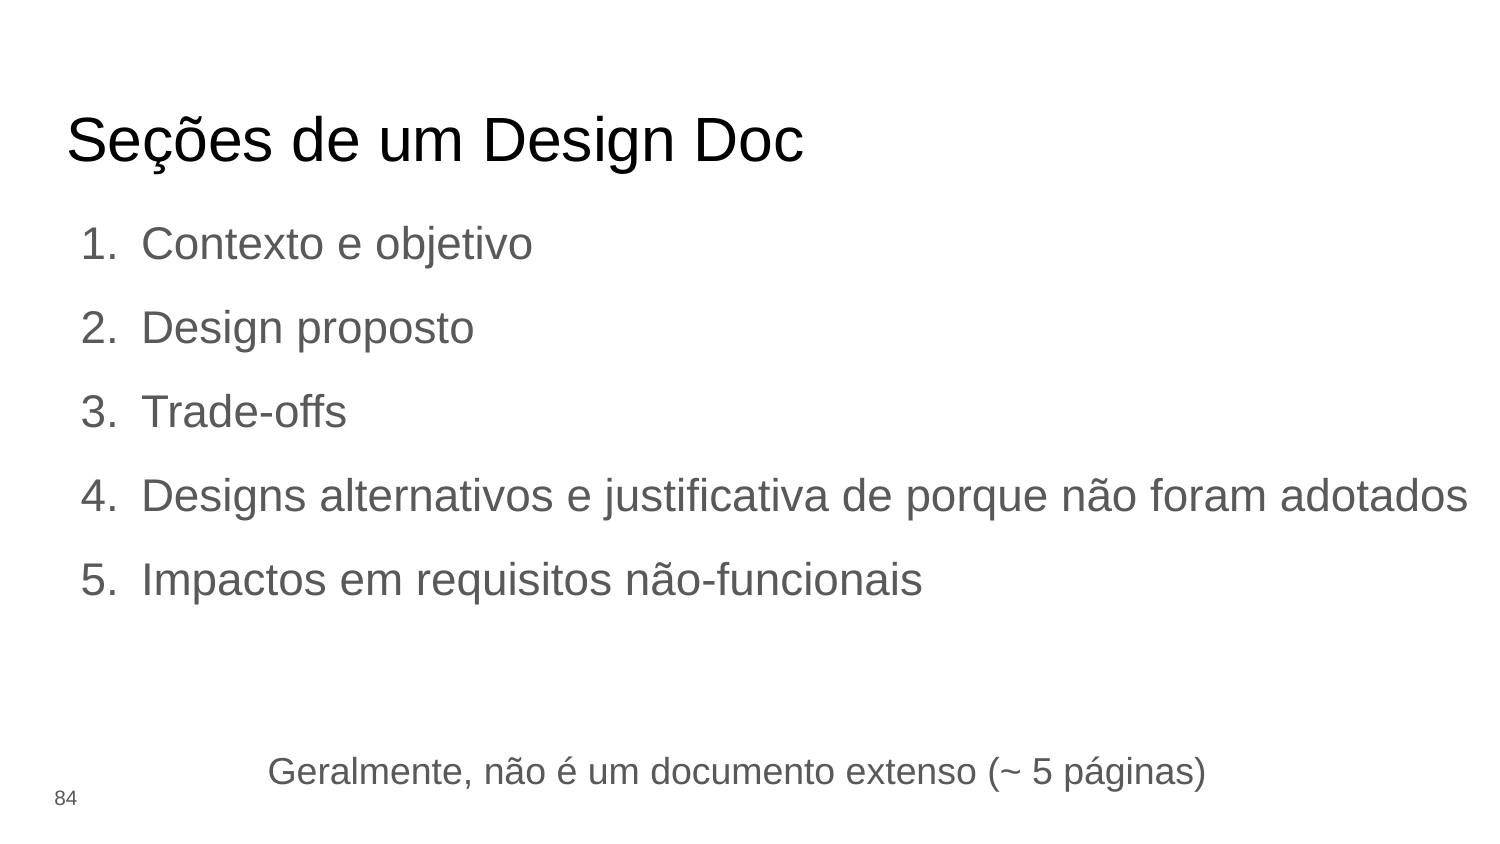

# Seções de um Design Doc
Contexto e objetivo
Design proposto
Trade-offs
Designs alternativos e justificativa de porque não foram adotados
Impactos em requisitos não-funcionais
Geralmente, não é um documento extenso (~ 5 páginas)
84